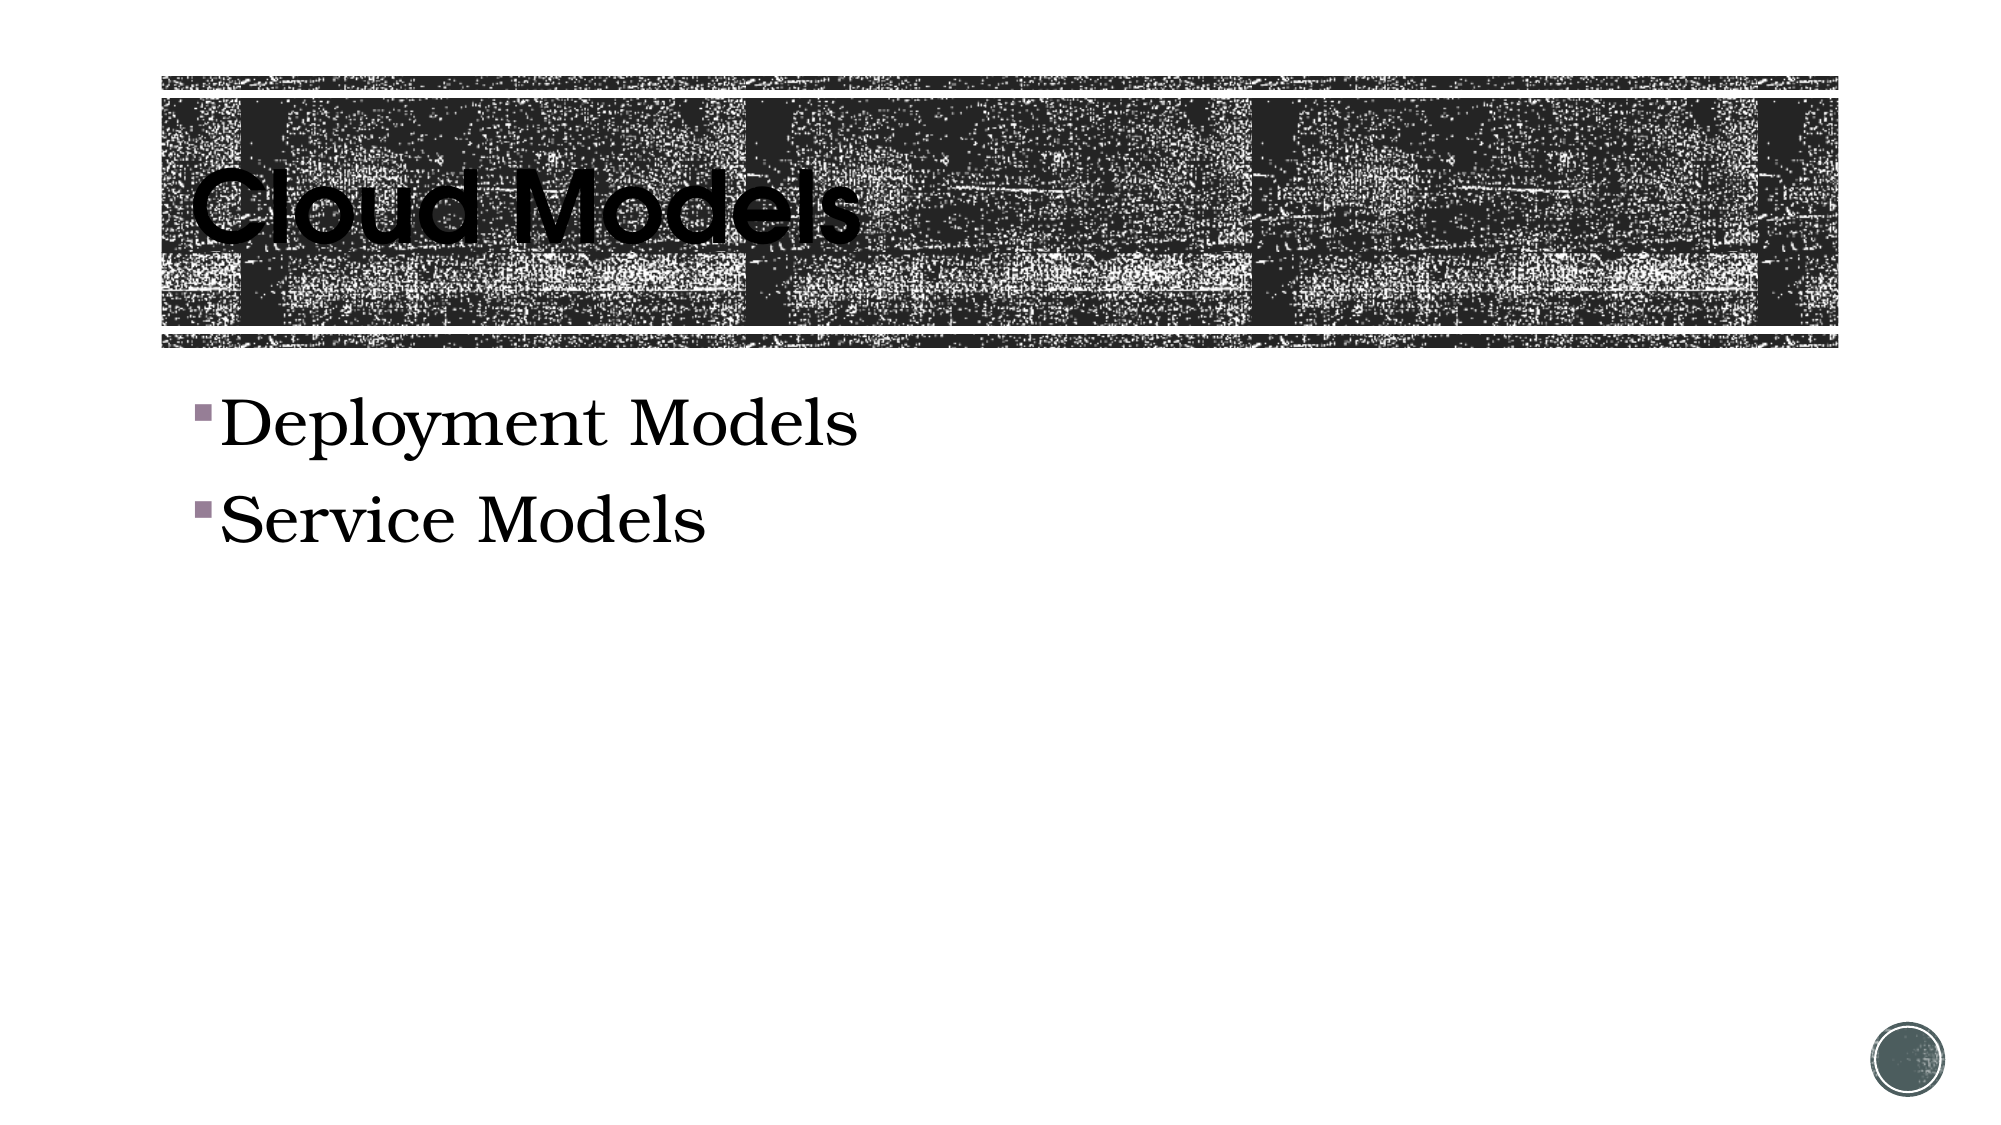

# Cloud Models

Deployment Models
Service Models